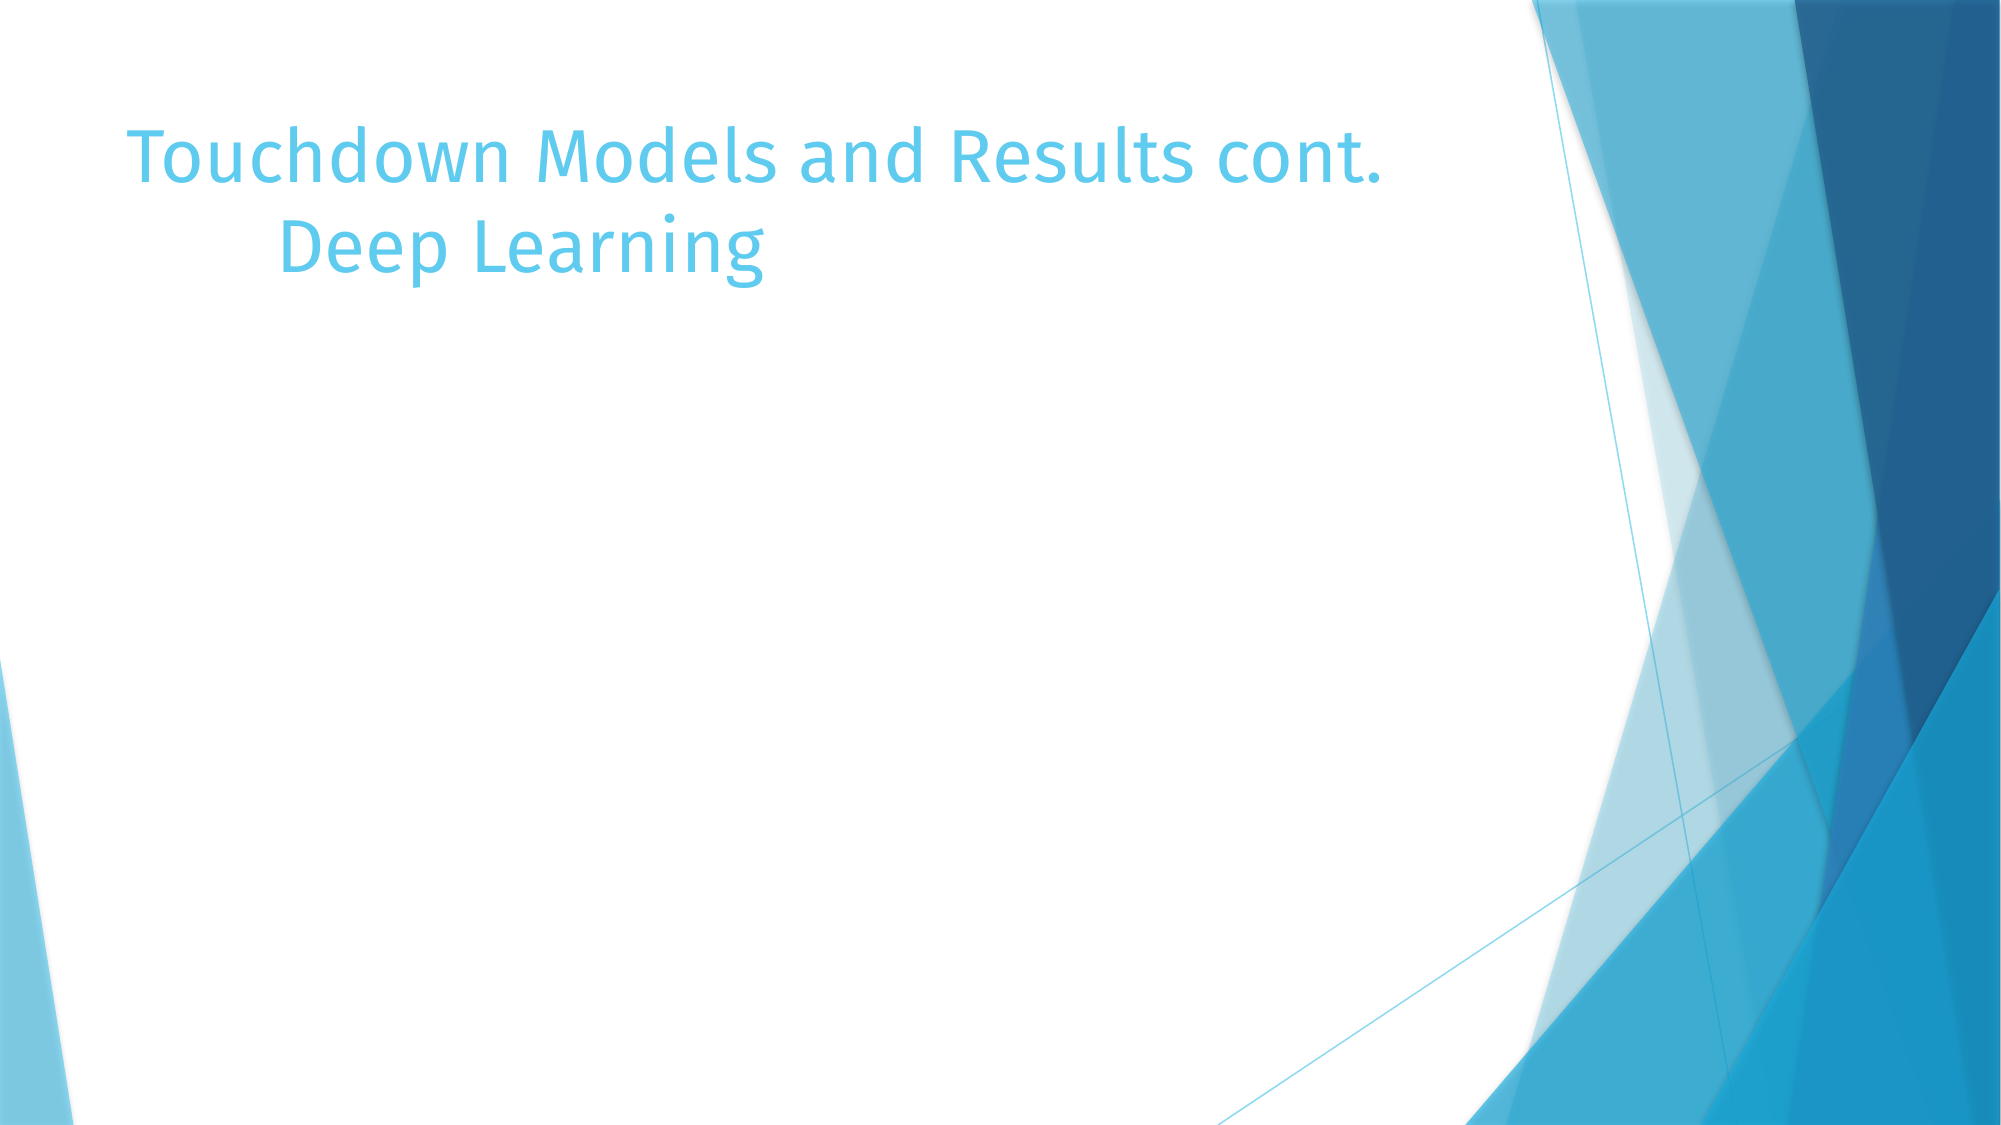

# Touchdown Models and Results cont. Deep Learning